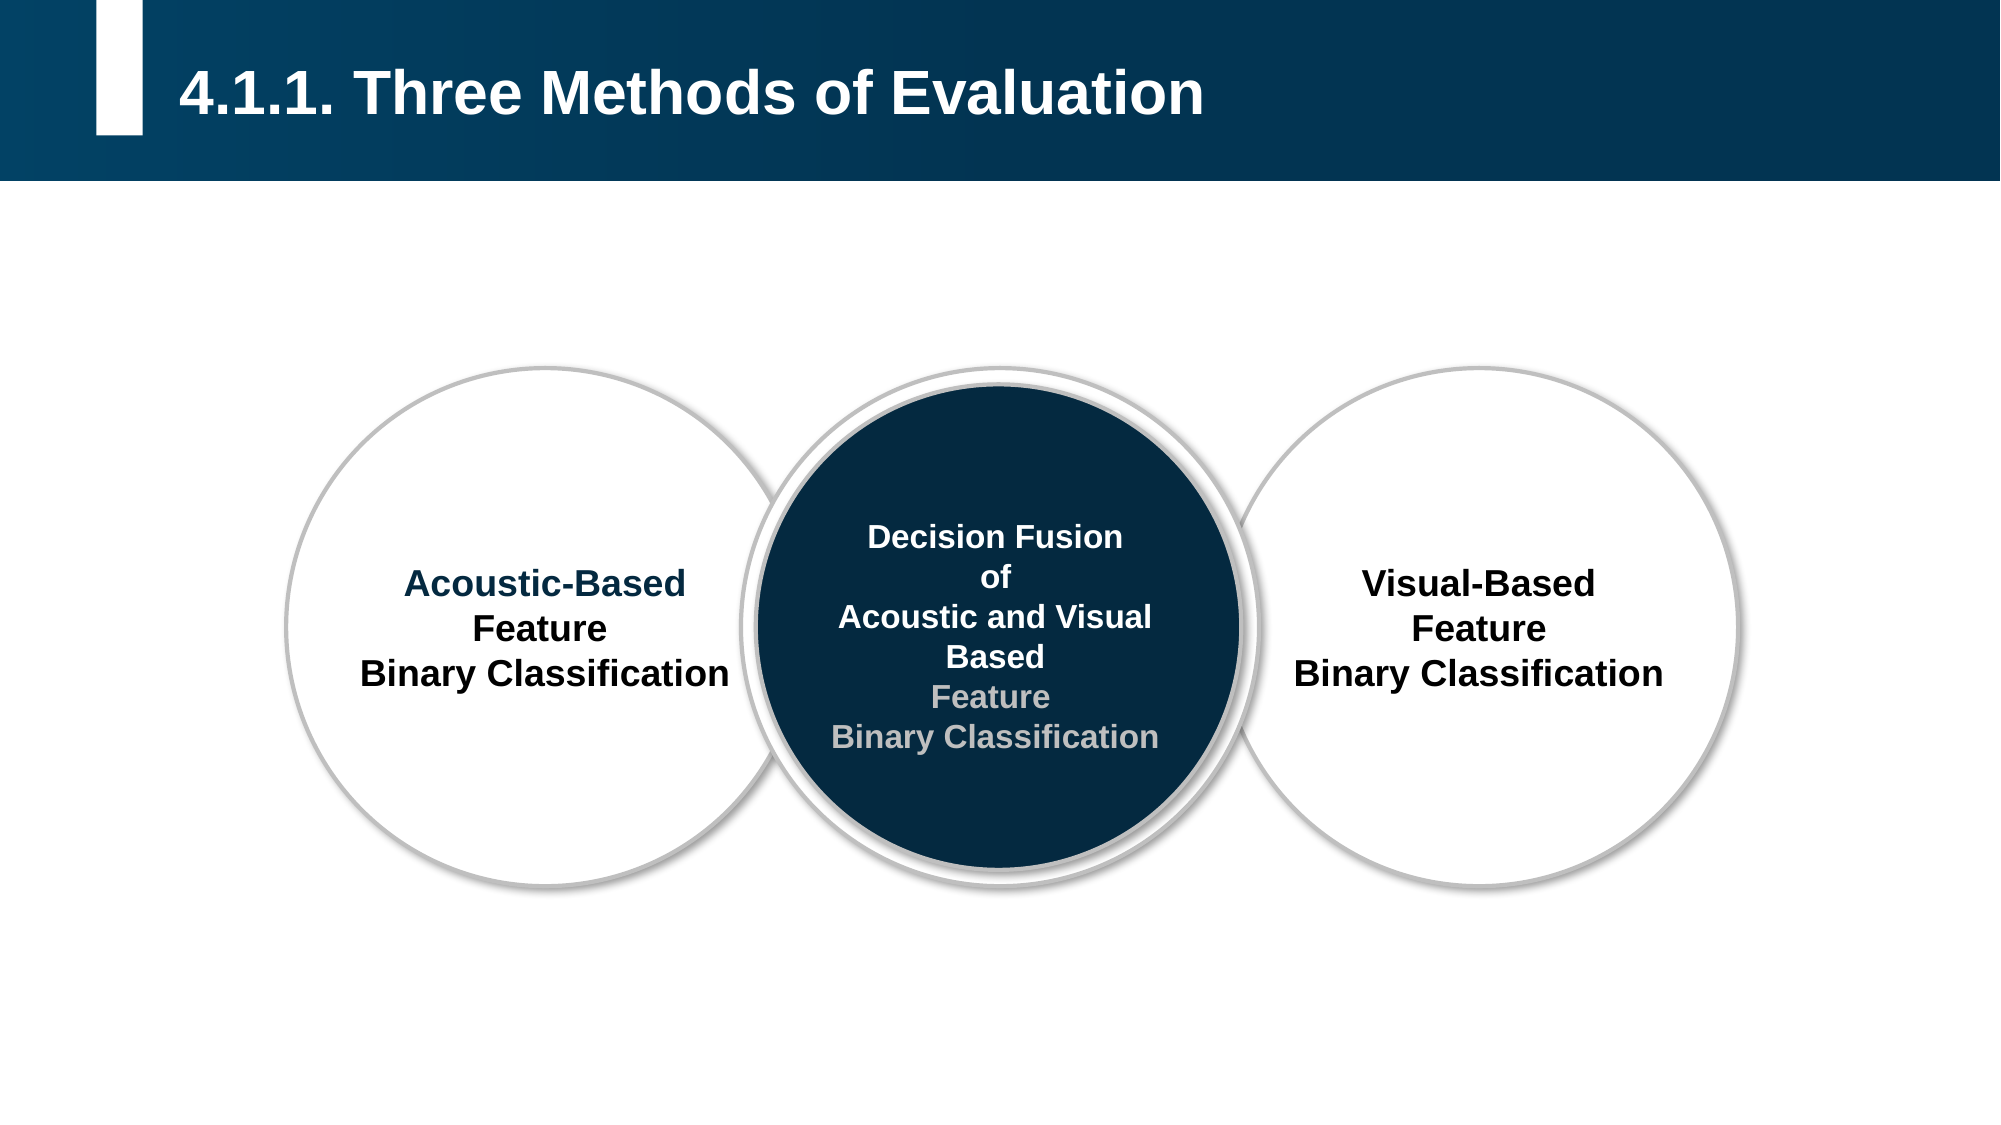

4.1.1. Three Methods of Evaluation

Acoustic-Based
Feature
Binary Classification

Decision Fusion
of
Acoustic and Visual
Based
Feature
Binary Classification

Visual-Based
Feature
Binary Classification